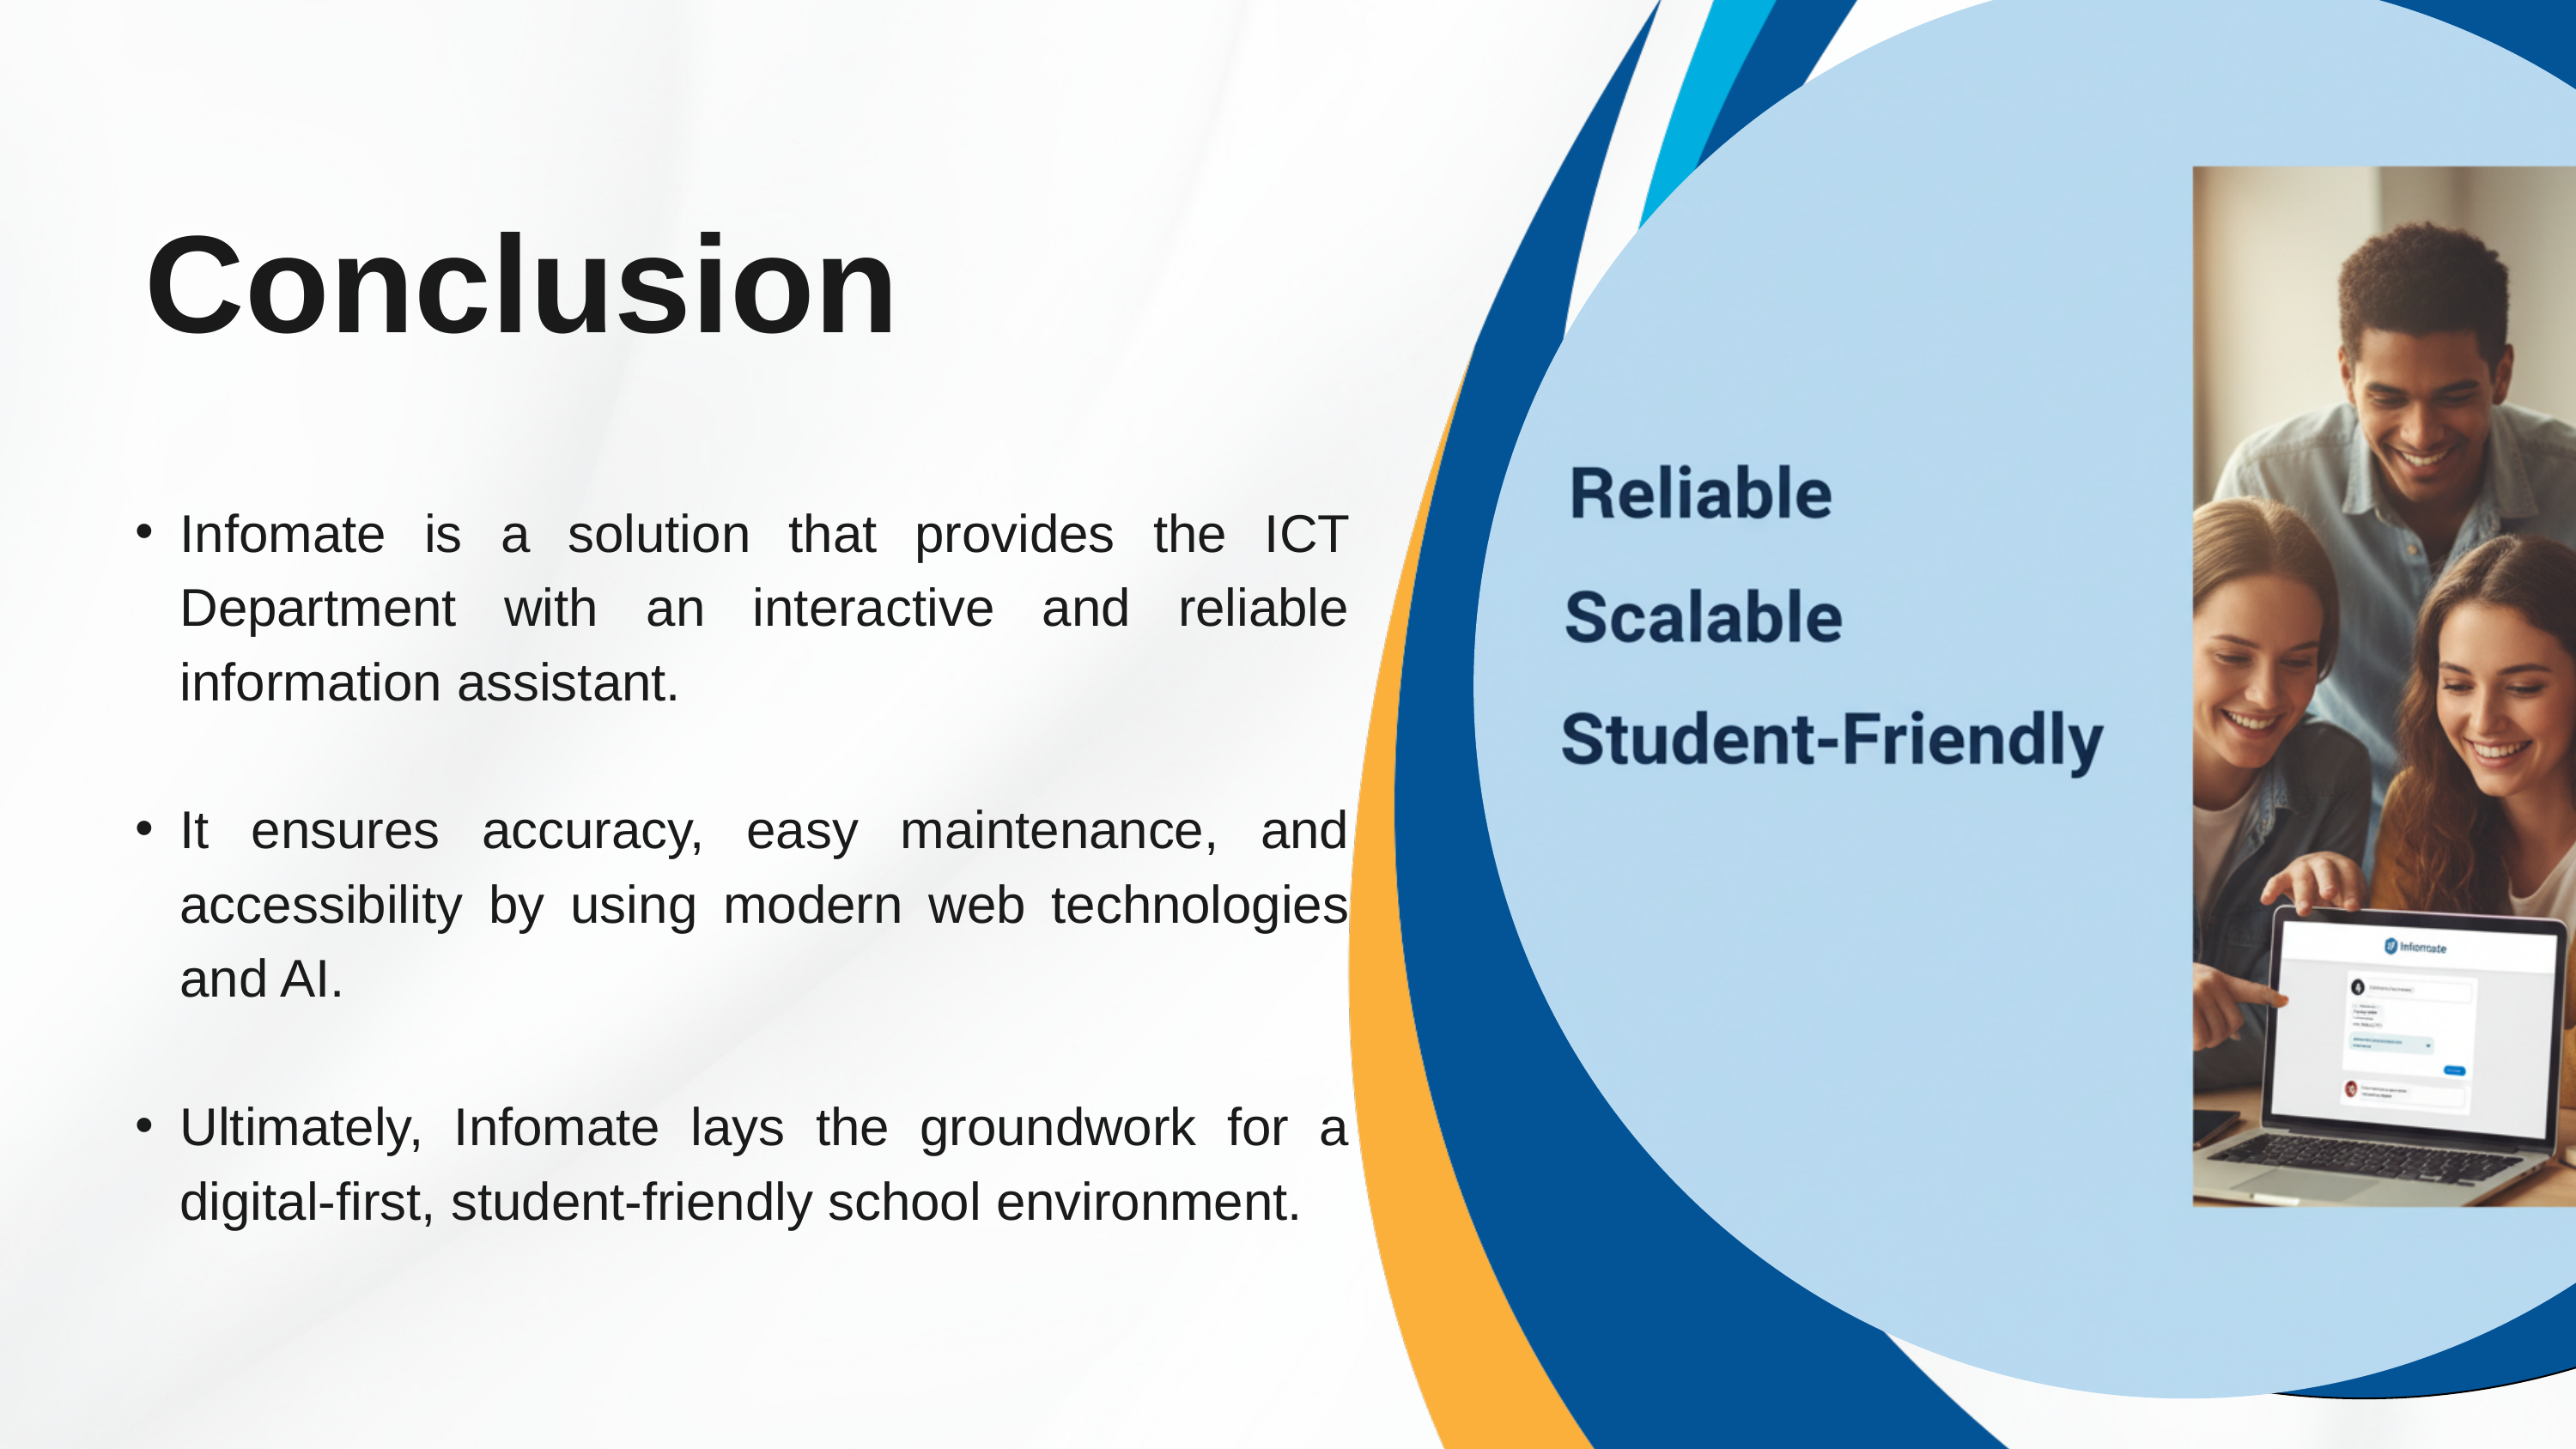

Conclusion
Infomate is a solution that provides the ICT Department with an interactive and reliable information assistant.

It ensures accuracy, easy maintenance, and accessibility by using modern web technologies and AI.

Ultimately, Infomate lays the groundwork for a digital-first, student-friendly school environment.